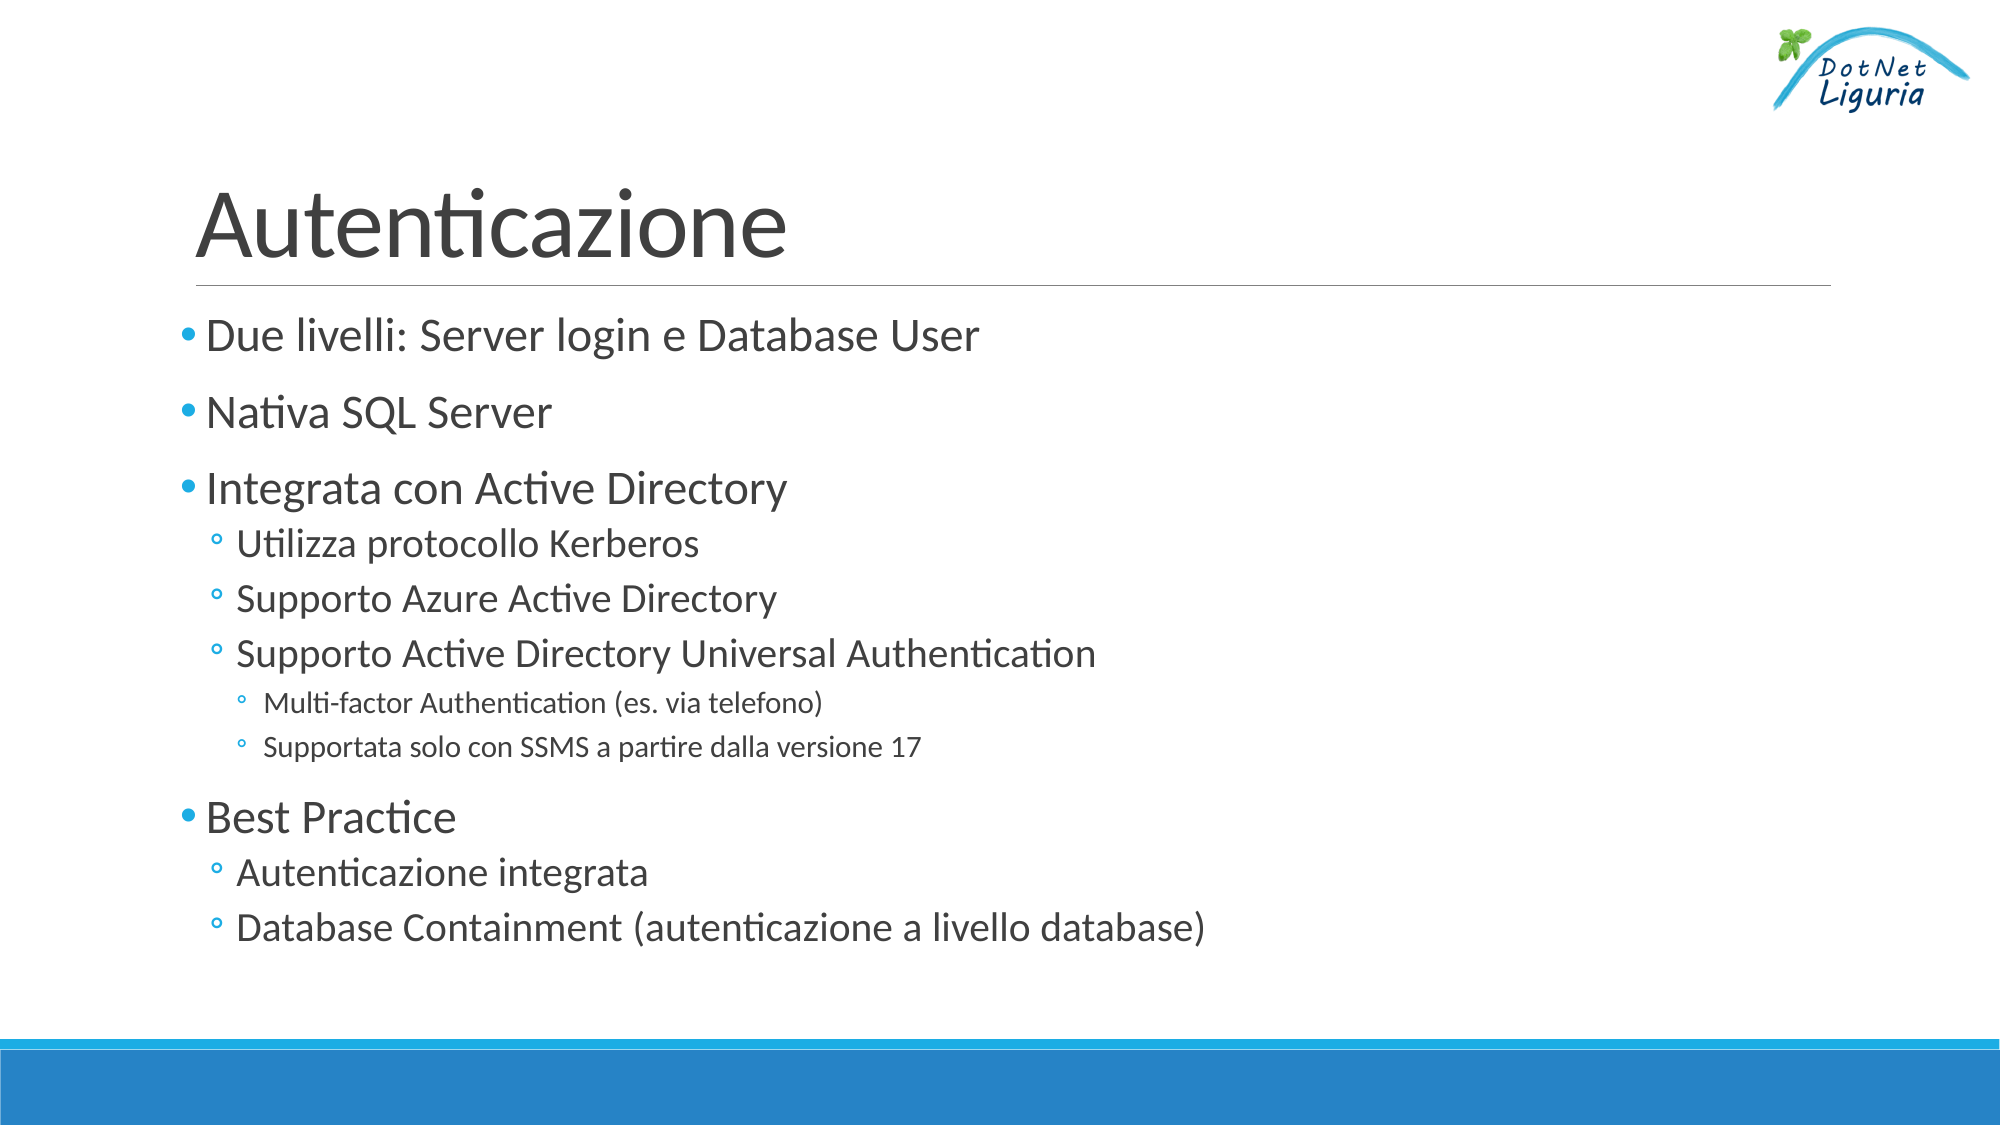

# Autenticazione
Due livelli: Server login e Database User
Nativa SQL Server
Integrata con Active Directory
Utilizza protocollo Kerberos
Supporto Azure Active Directory
Supporto Active Directory Universal Authentication
Multi-factor Authentication (es. via telefono)
Supportata solo con SSMS a partire dalla versione 17
Best Practice
Autenticazione integrata
Database Containment (autenticazione a livello database)